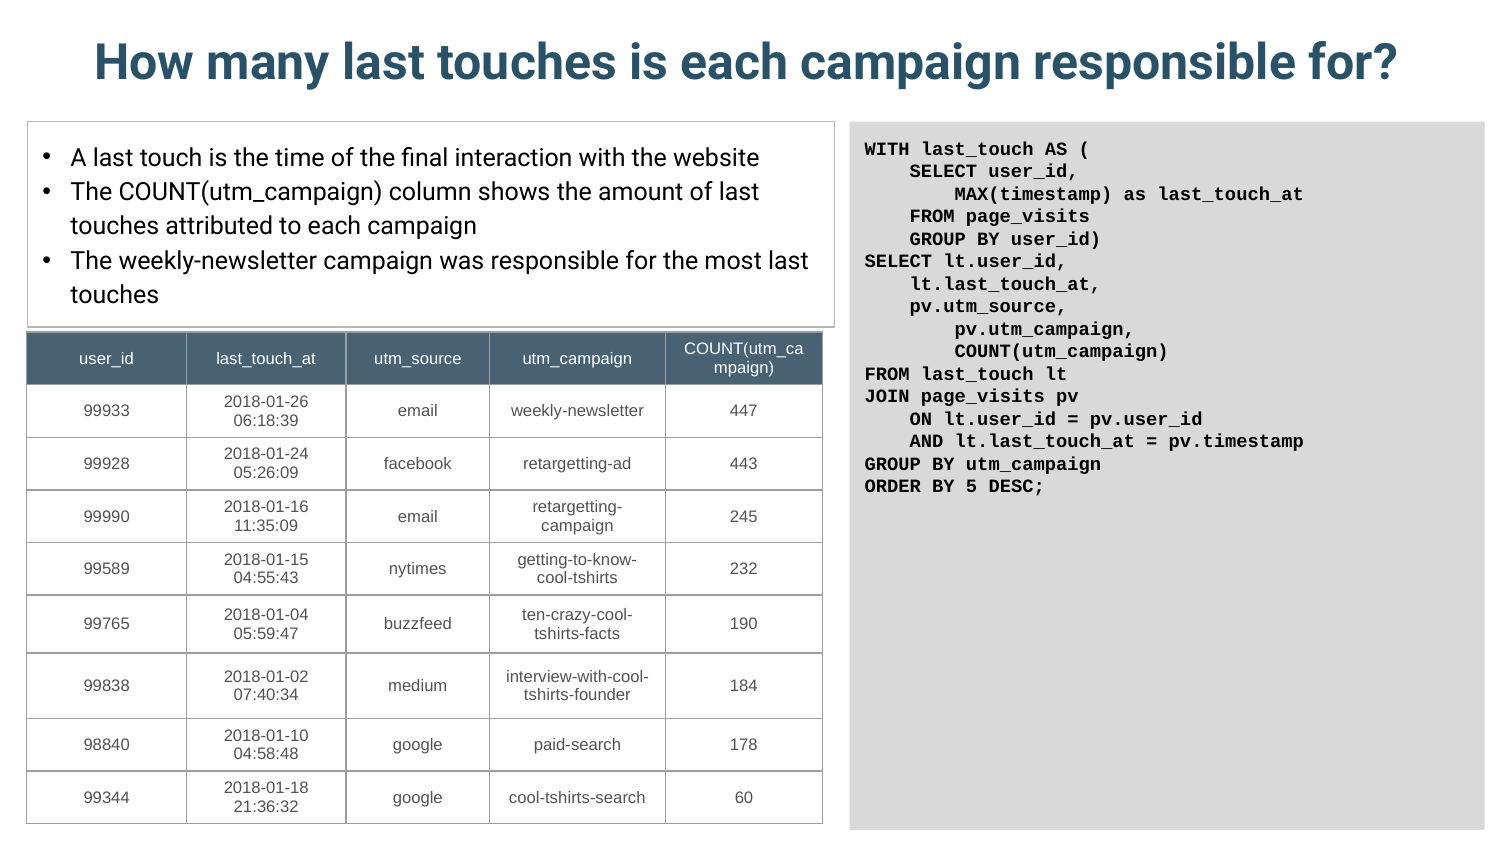

How many last touches is each campaign responsible for?
WITH last_touch AS (
    SELECT user_id,
        MAX(timestamp) as last_touch_at
    FROM page_visits
    GROUP BY user_id)
SELECT lt.user_id,
    lt.last_touch_at,
    pv.utm_source,
        pv.utm_campaign,
        COUNT(utm_campaign)
FROM last_touch lt
JOIN page_visits pv
    ON lt.user_id = pv.user_id
    AND lt.last_touch_at = pv.timestamp
GROUP BY utm_campaign
ORDER BY 5 DESC;
A last touch is the time of the final interaction with the website
The COUNT(utm_campaign) column shows the amount of last touches attributed to each campaign
The weekly-newsletter campaign was responsible for the most last touches

| user\_id | last\_touch\_at | utm\_source | utm\_campaign | COUNT(utm\_campaign) |
| --- | --- | --- | --- | --- |
| 99933 | 2018-01-26 06:18:39 | email | weekly-newsletter | 447 |
| 99928 | 2018-01-24 05:26:09 | facebook | retargetting-ad | 443 |
| 99990 | 2018-01-16 11:35:09 | email | retargetting-campaign | 245 |
| 99589 | 2018-01-15 04:55:43 | nytimes | getting-to-know-cool-tshirts | 232 |
| 99765 | 2018-01-04 05:59:47 | buzzfeed | ten-crazy-cool-tshirts-facts | 190 |
| 99838 | 2018-01-02 07:40:34 | medium | interview-with-cool-tshirts-founder | 184 |
| 98840 | 2018-01-10 04:58:48 | google | paid-search | 178 |
| 99344 | 2018-01-18 21:36:32 | google | cool-tshirts-search | 60 |